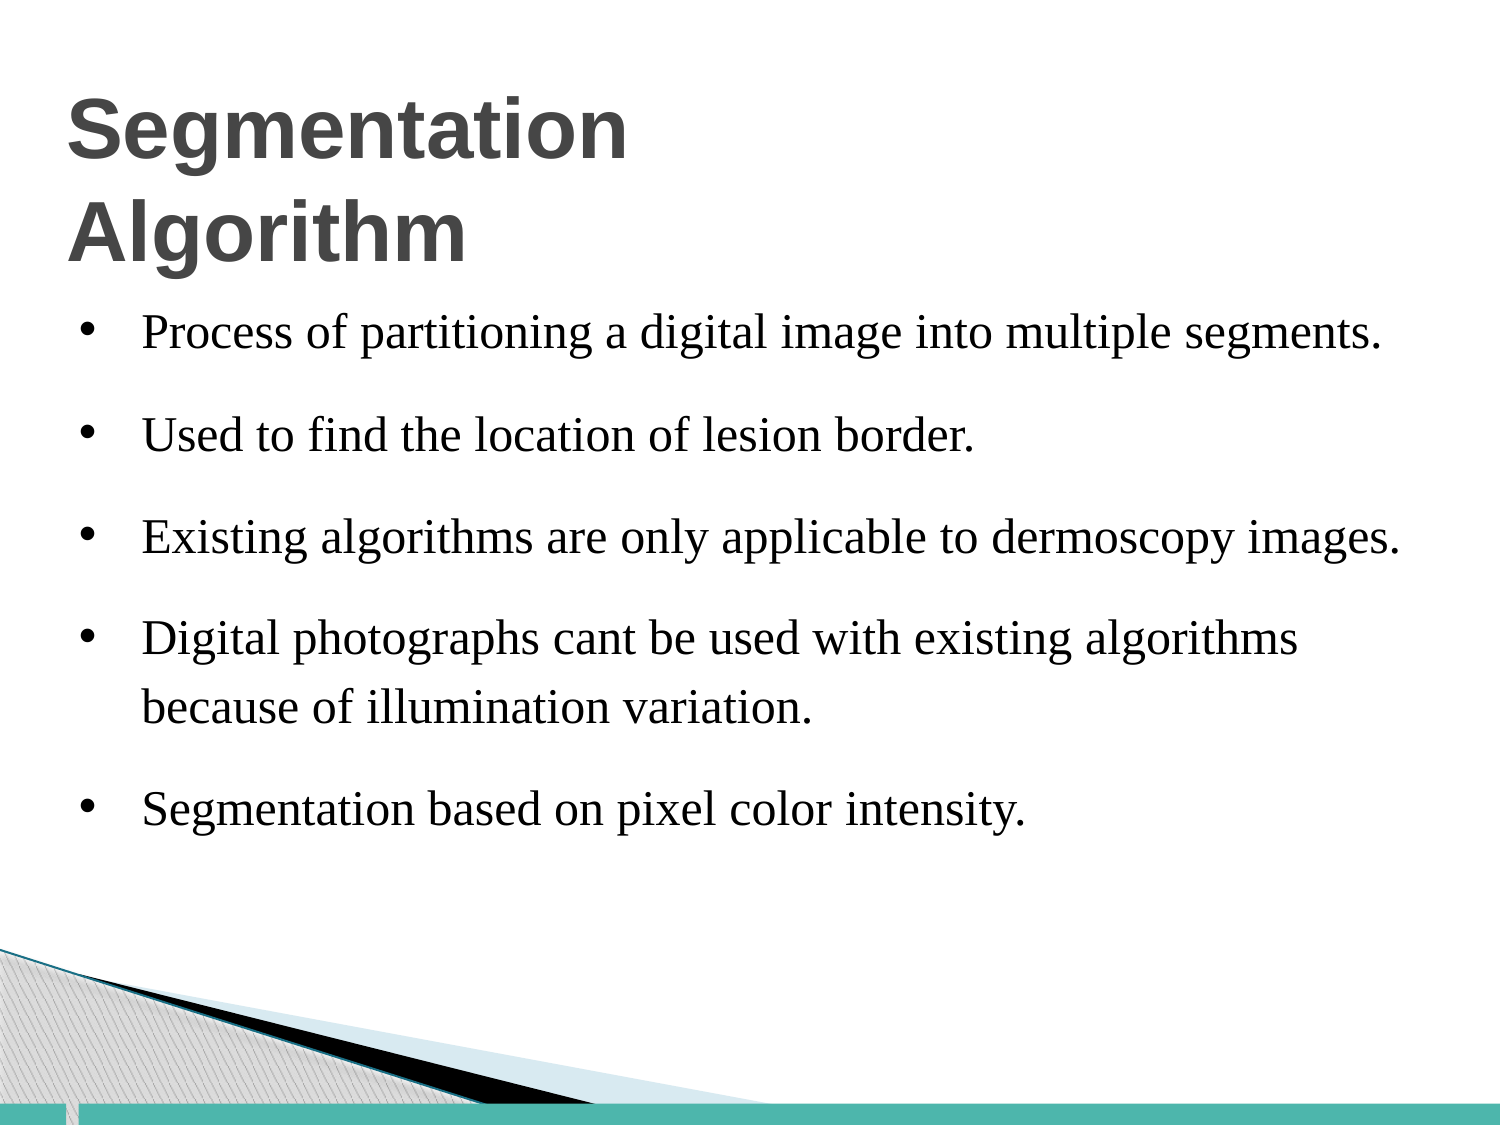

# Segmentation Algorithm
Process of partitioning a digital image into multiple segments.
Used to find the location of lesion border.
Existing algorithms are only applicable to dermoscopy images.
Digital photographs cant be used with existing algorithms  because of illumination variation.
Segmentation based on pixel color intensity.